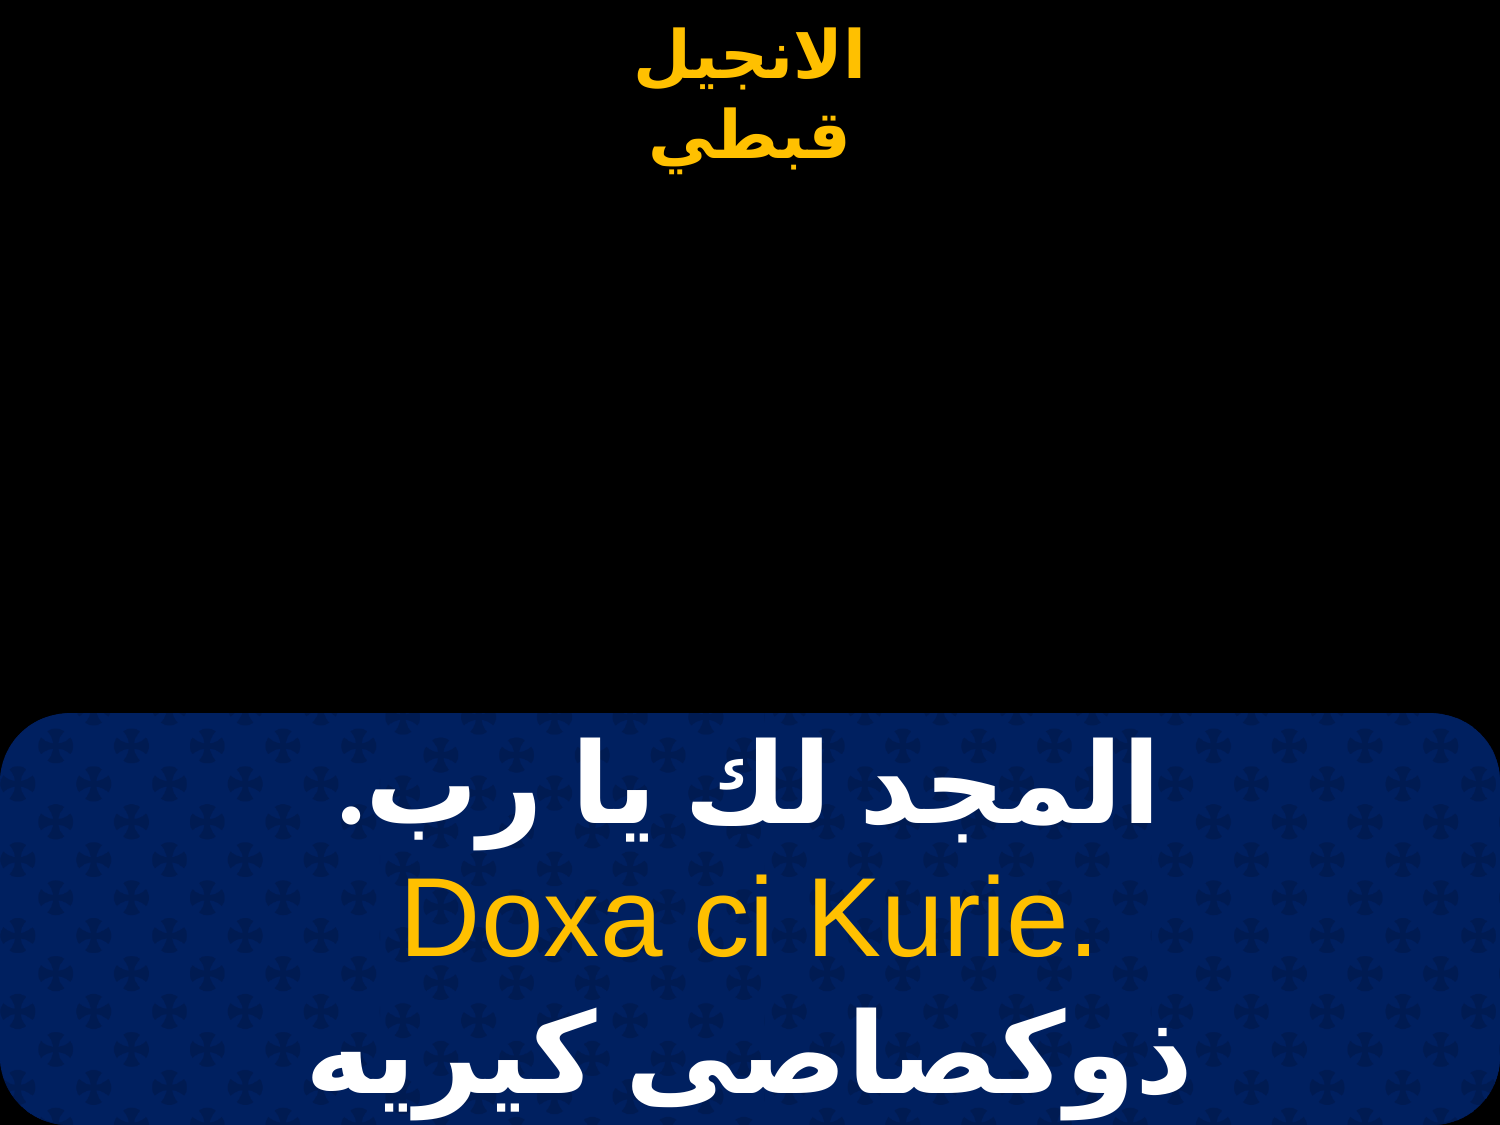

المجد لك يا رب.
Doxa ci Kurie.
ذوكصاصى كيريه